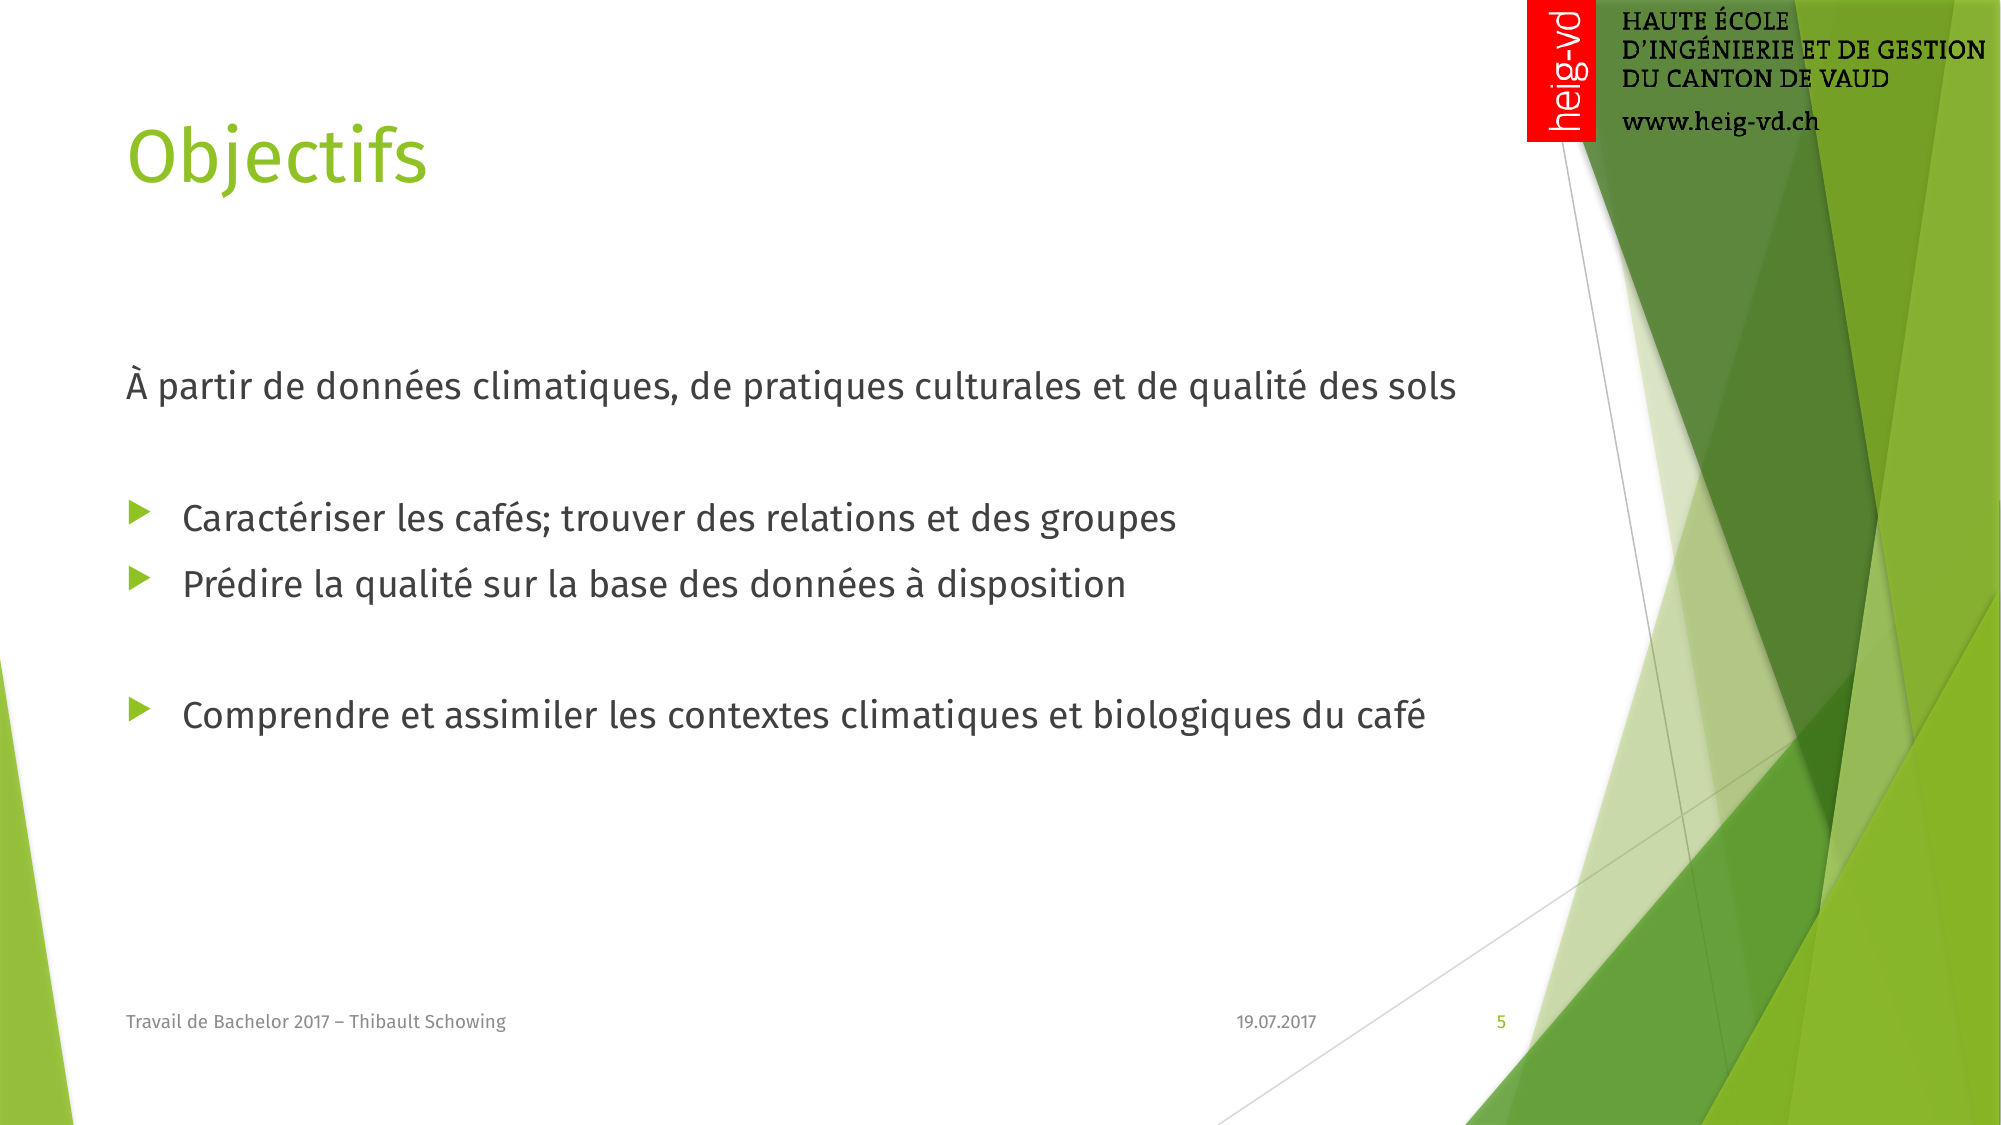

# Objectifs
À partir de données climatiques, de pratiques culturales et de qualité des sols

Caractériser les cafés; trouver des relations et des groupes
Prédire la qualité sur la base des données à disposition

Comprendre et assimiler les contextes climatiques et biologiques du café

Travail de Bachelor 2017 – Thibault Schowing
19.07.2017
5